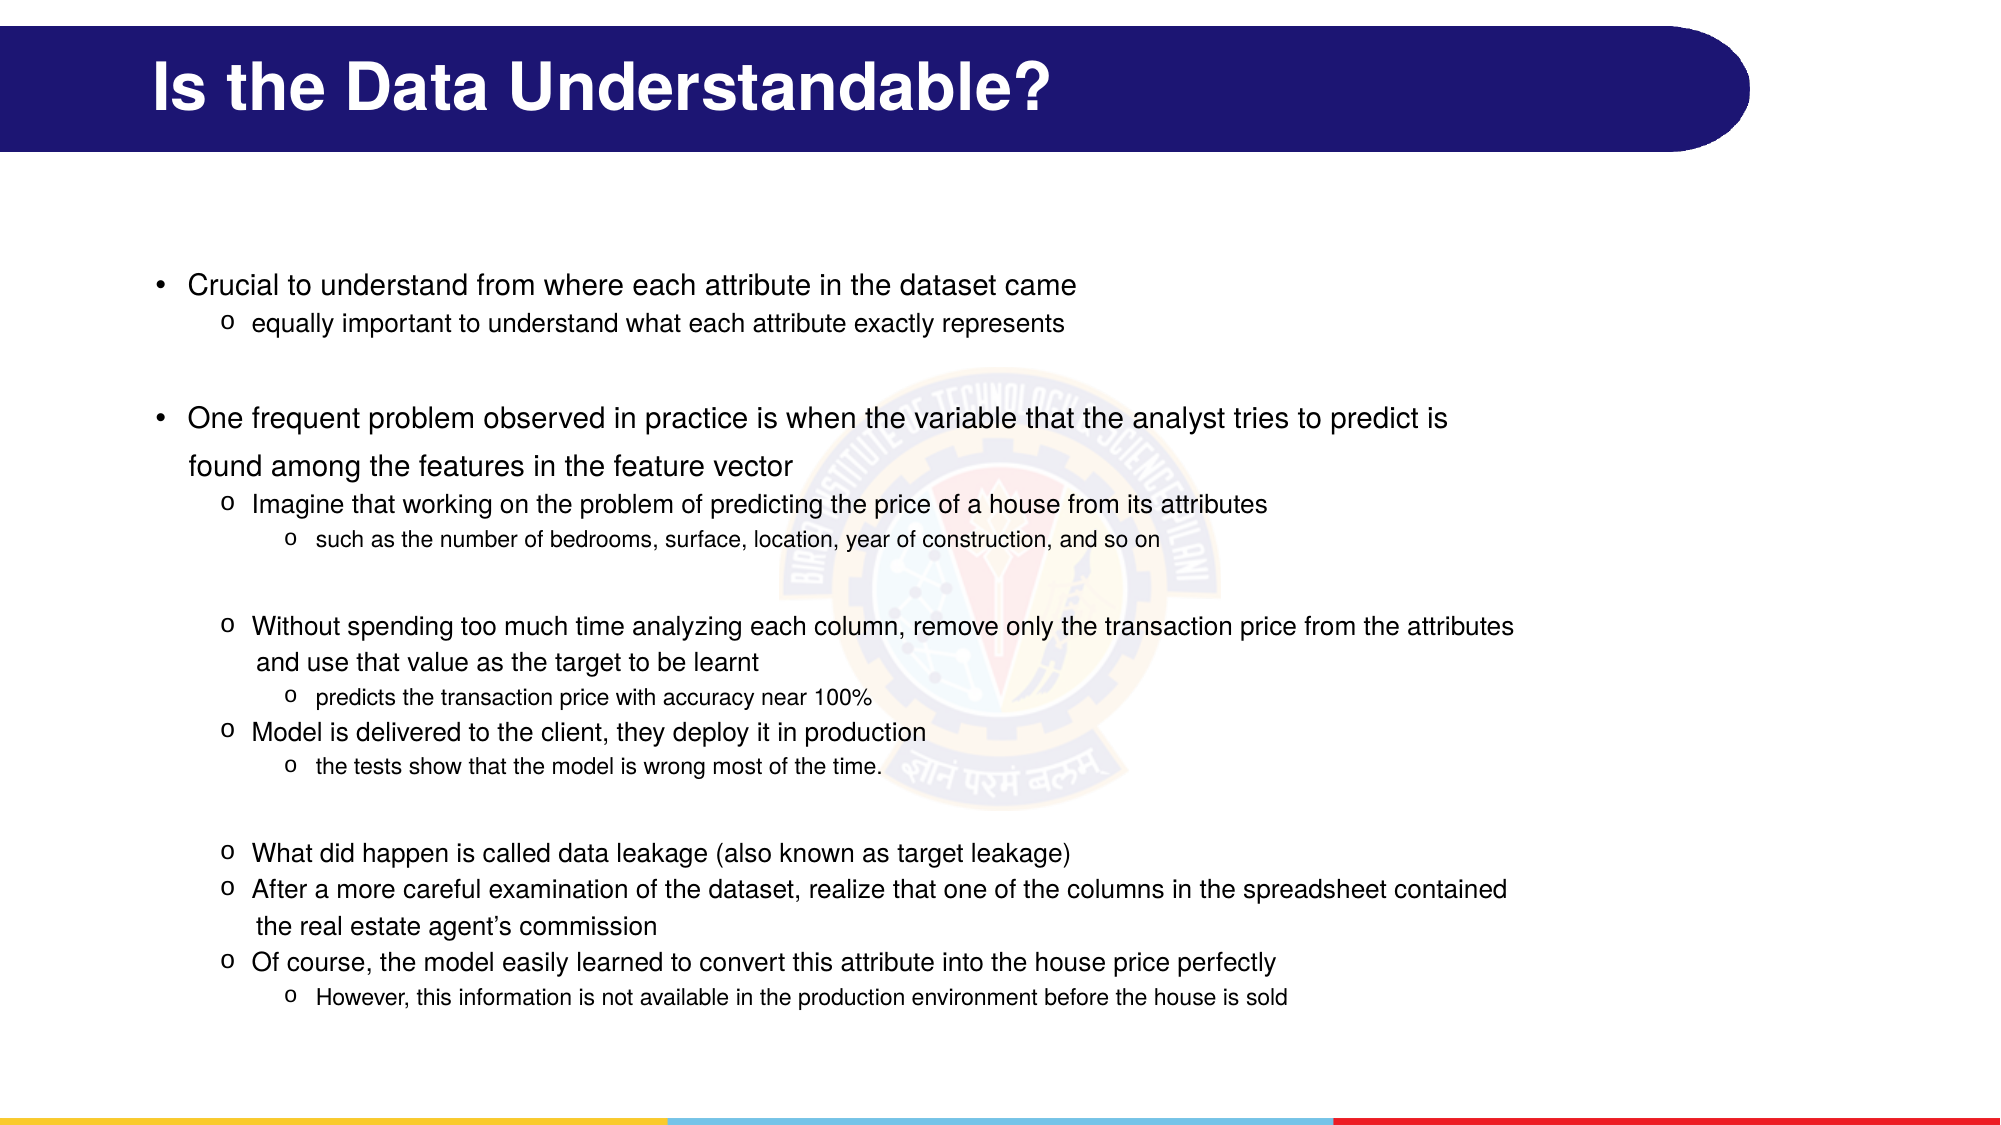

# Is the Data Understandable?

Crucial to understand from where each attribute in the dataset came
equally important to understand what each attribute exactly represents

One frequent problem observed in practice is when the variable that the analyst tries to predict is
    found among the features in the feature vector
Imagine that working on the problem of predicting the price of a house from its attributes
such as the number of bedrooms, surface, location, year of construction, and so on

Without spending too much time analyzing each column, remove only the transaction price from the attributes
     and use that value as the target to be learnt
predicts the transaction price with accuracy near 100%
Model is delivered to the client, they deploy it in production
the tests show that the model is wrong most of the time.

What did happen is called data leakage (also known as target leakage)
After a more careful examination of the dataset, realize that one of the columns in the spreadsheet contained
     the real estate agent’s commission
Of course, the model easily learned to convert this attribute into the house price perfectly
However, this information is not available in the production environment before the house is sold